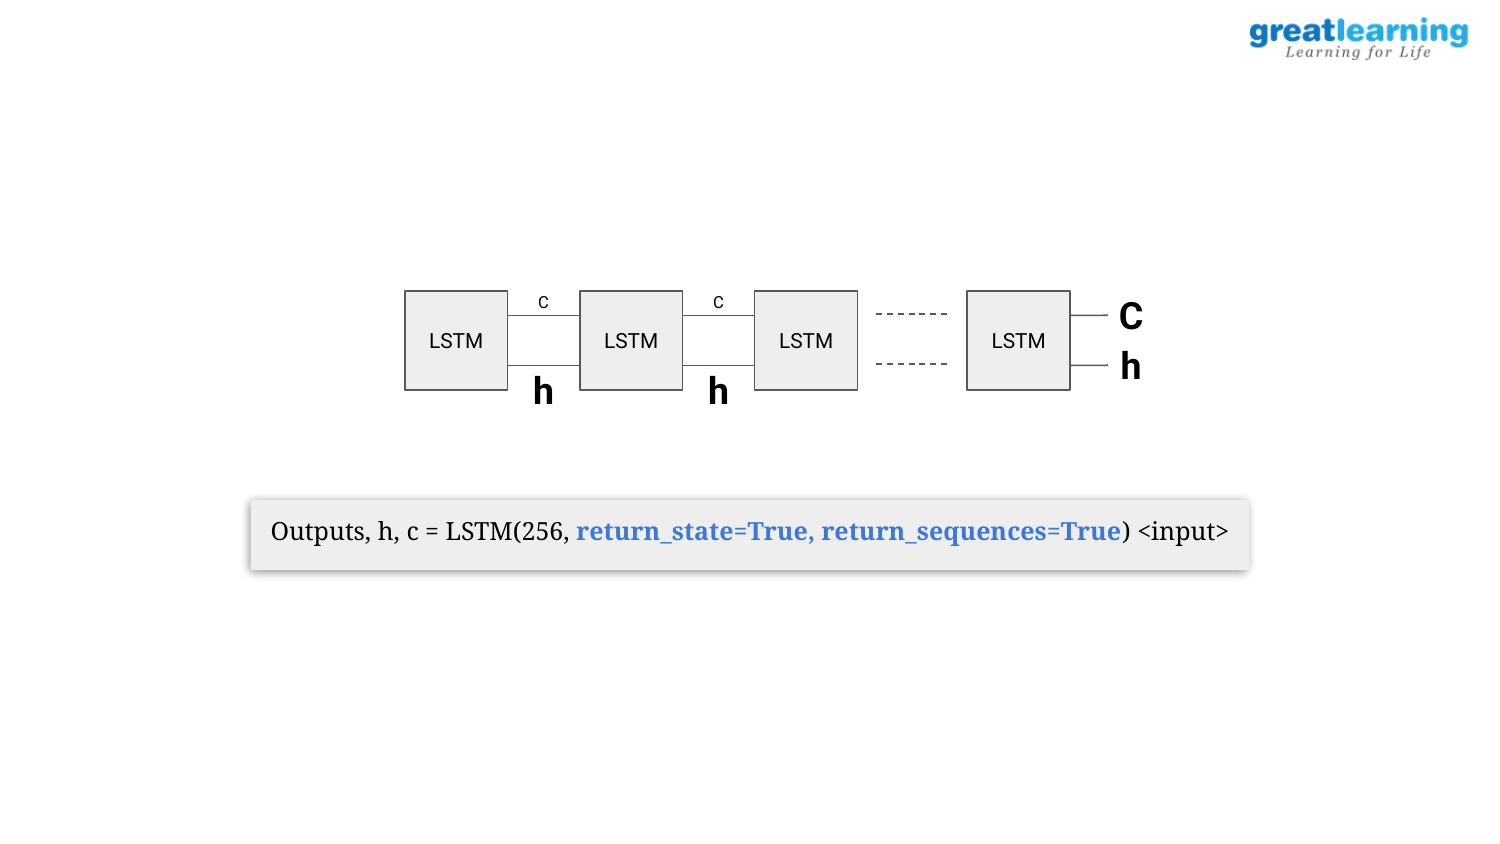

C
C
LSTM
LSTM
LSTM
LSTM
C
h
h
h
Outputs, h, c = LSTM(256, return_state=True, return_sequences=True) <input>